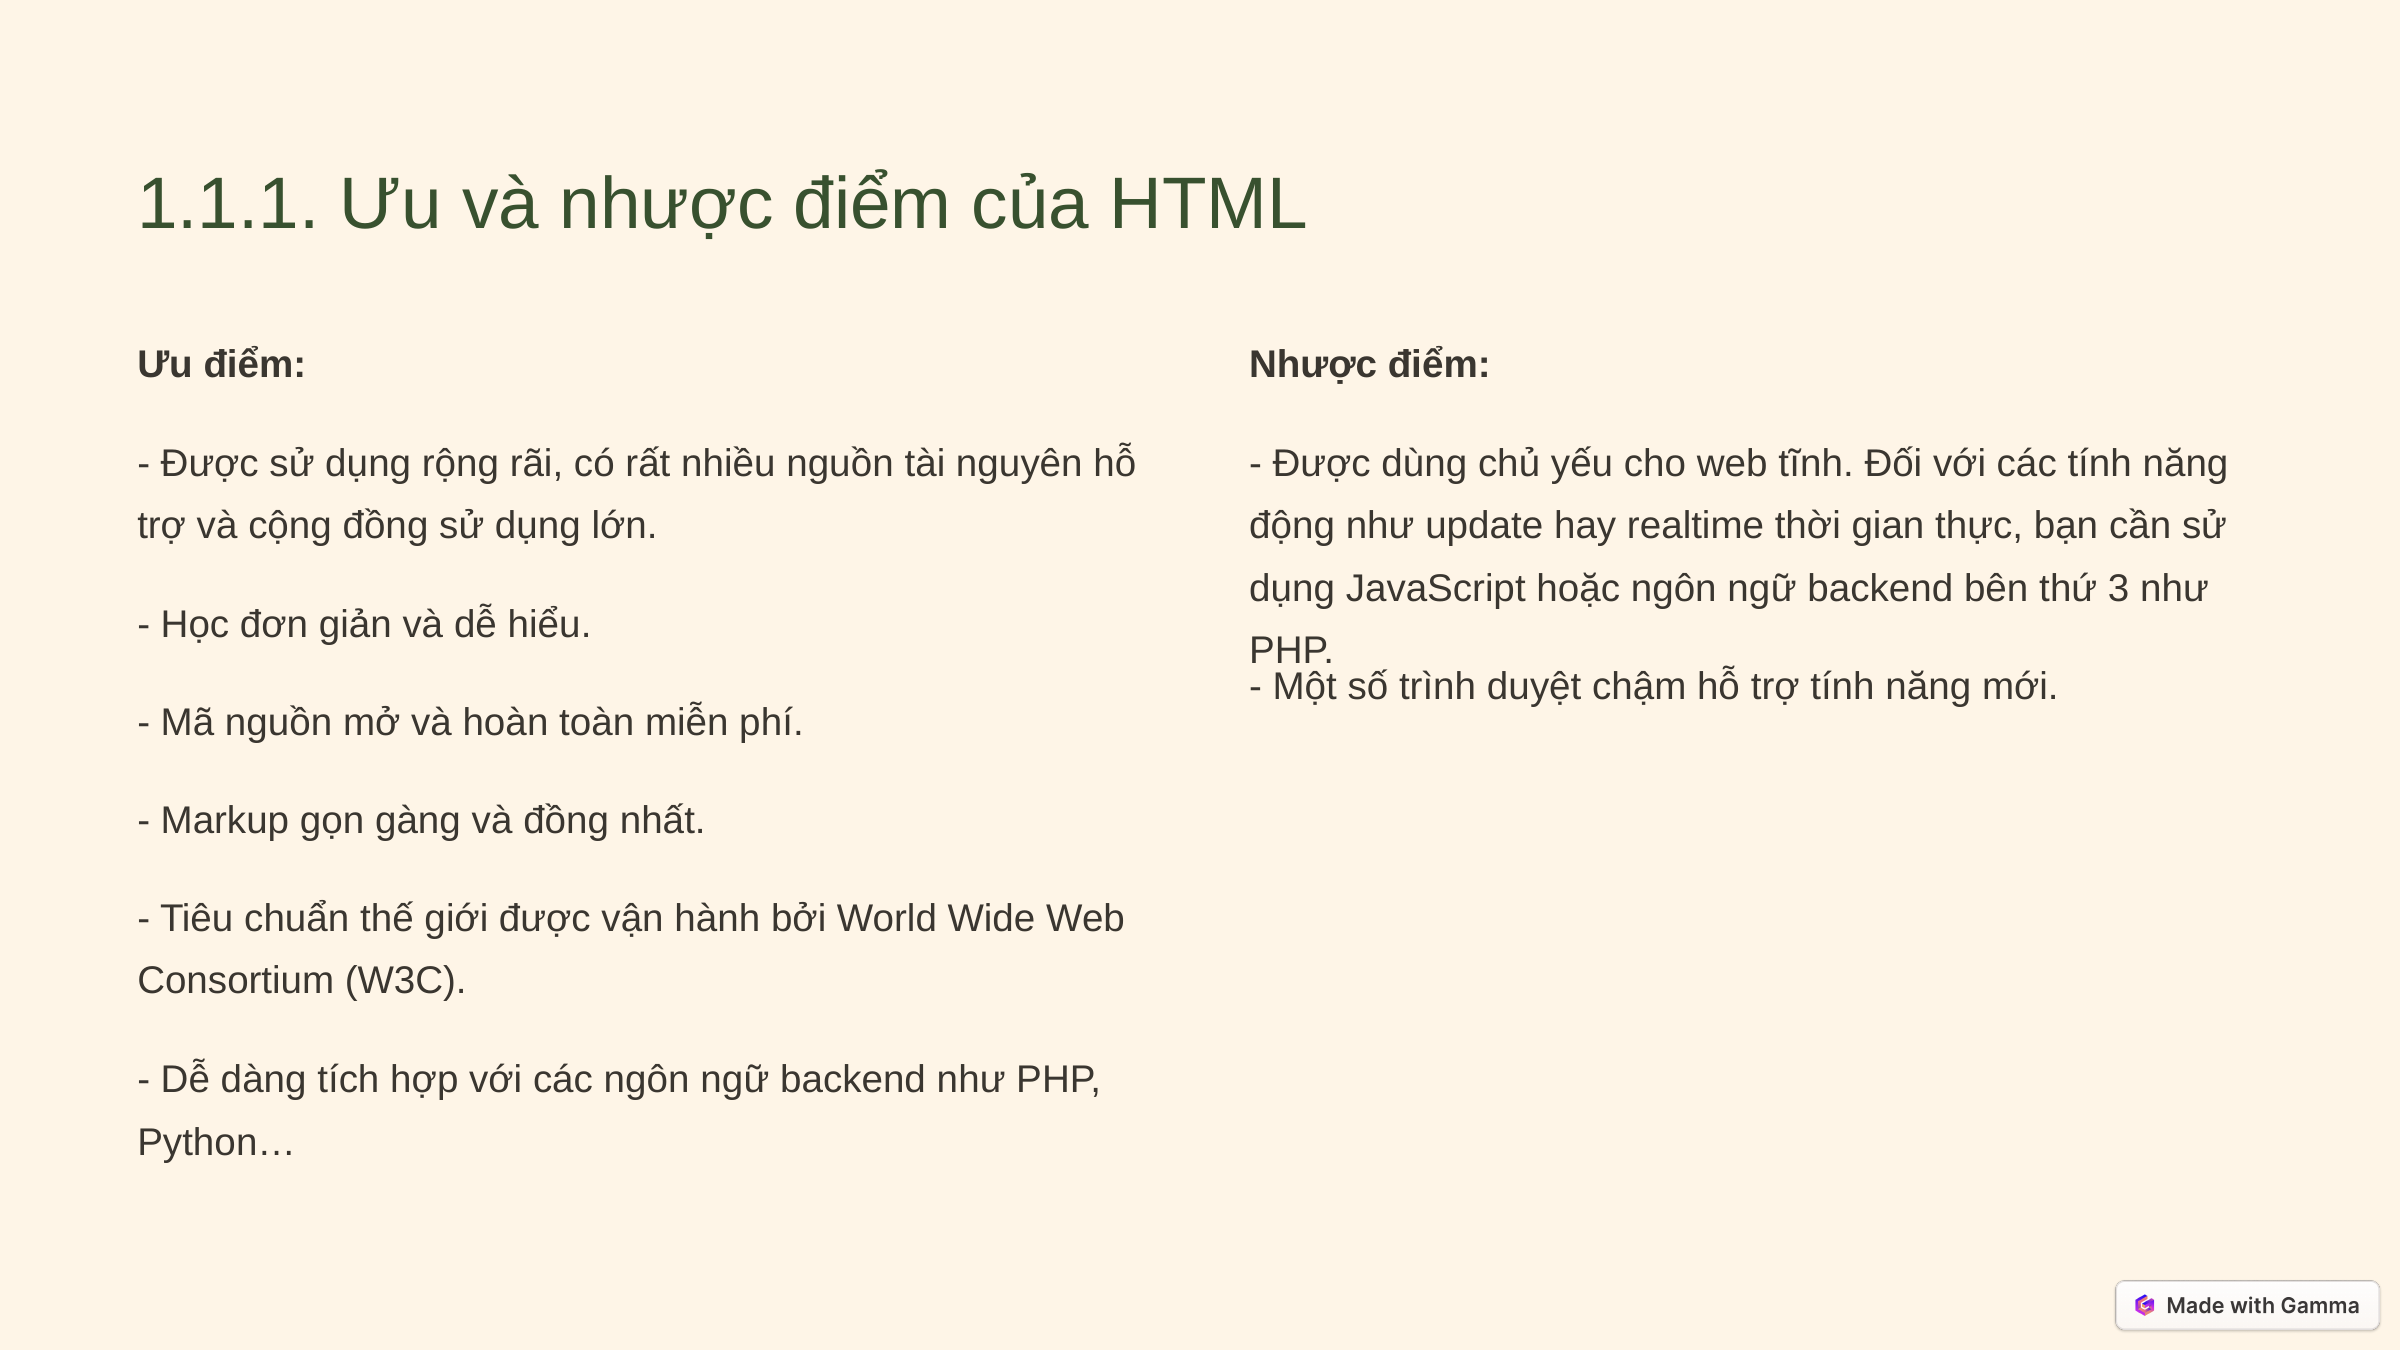

1.1.1. Ưu và nhược điểm của HTML
Ưu điểm:
Nhược điểm:
- Được sử dụng rộng rãi, có rất nhiều nguồn tài nguyên hỗ trợ và cộng đồng sử dụng lớn.
- Được dùng chủ yếu cho web tĩnh. Đối với các tính năng động như update hay realtime thời gian thực, bạn cần sử dụng JavaScript hoặc ngôn ngữ backend bên thứ 3 như PHP.
- Học đơn giản và dễ hiểu.
- Một số trình duyệt chậm hỗ trợ tính năng mới.
- Mã nguồn mở và hoàn toàn miễn phí.
- Markup gọn gàng và đồng nhất.
- Tiêu chuẩn thế giới được vận hành bởi World Wide Web Consortium (W3C).
- Dễ dàng tích hợp với các ngôn ngữ backend như PHP, Python…